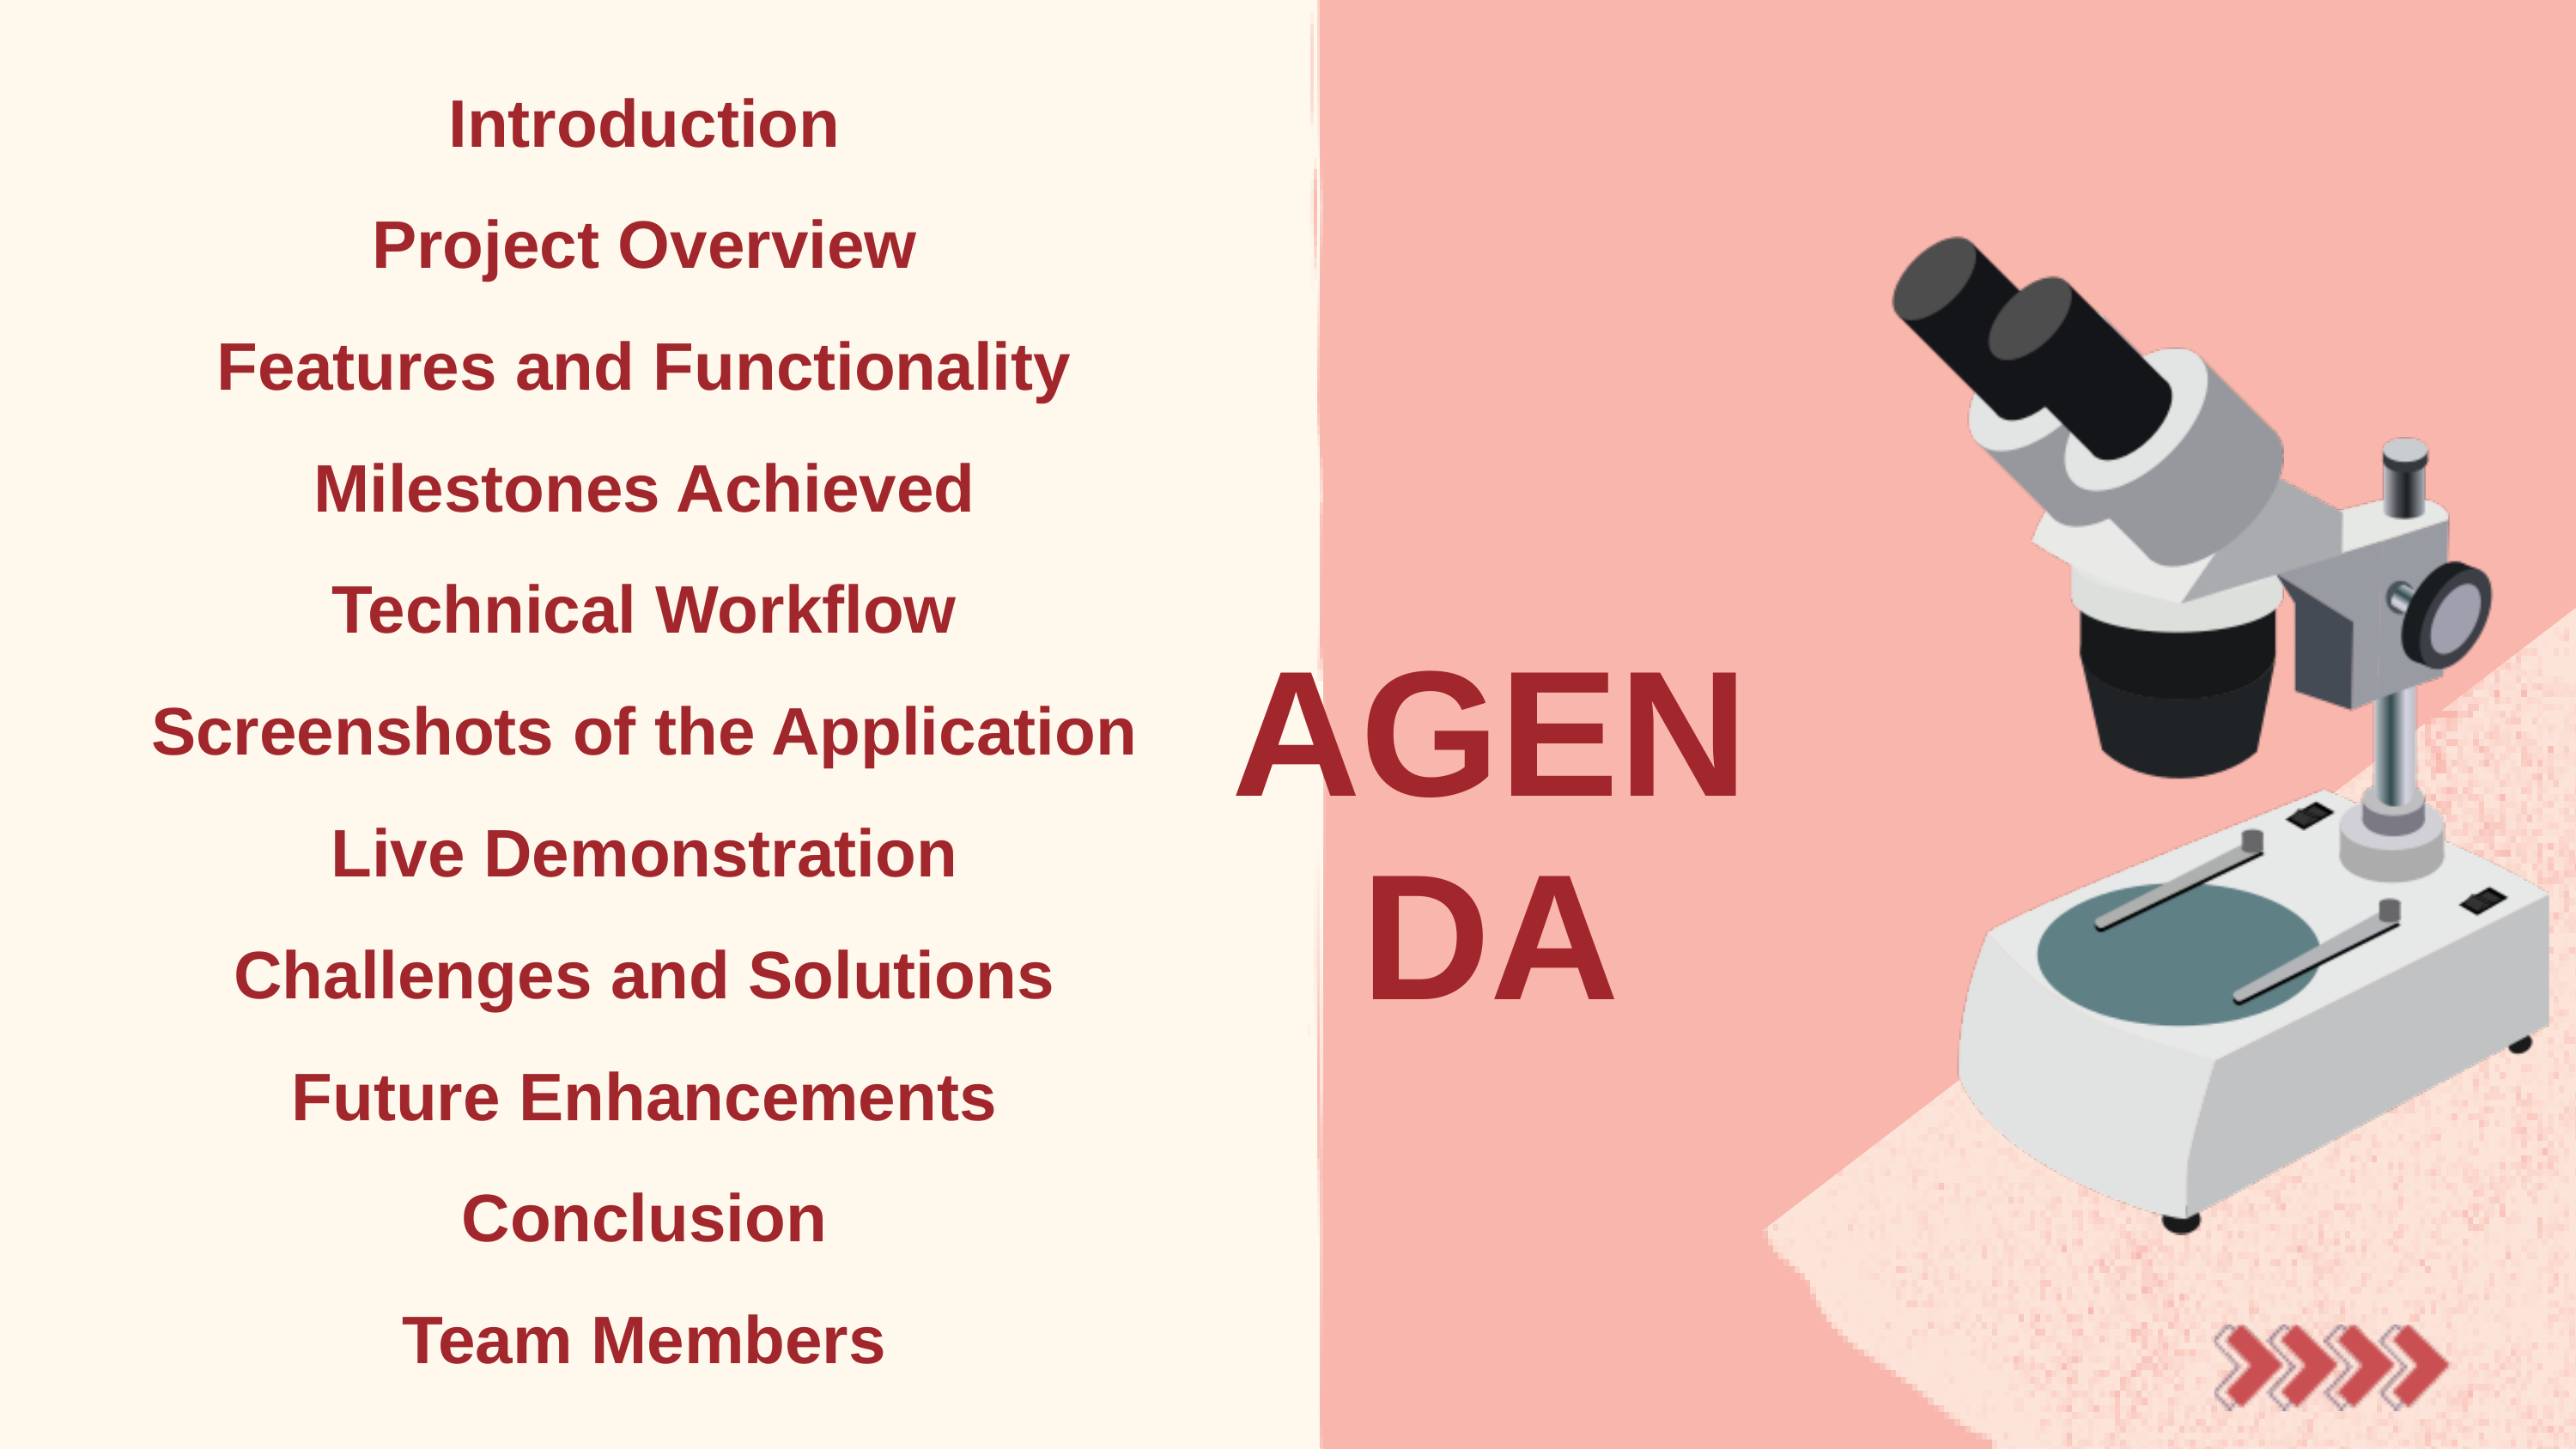

Introduction
Project Overview
Features and Functionality
Milestones Achieved
Technical Workflow
Screenshots of the Application
Live Demonstration
Challenges and Solutions
Future Enhancements
Conclusion
Team Members

AGENDA